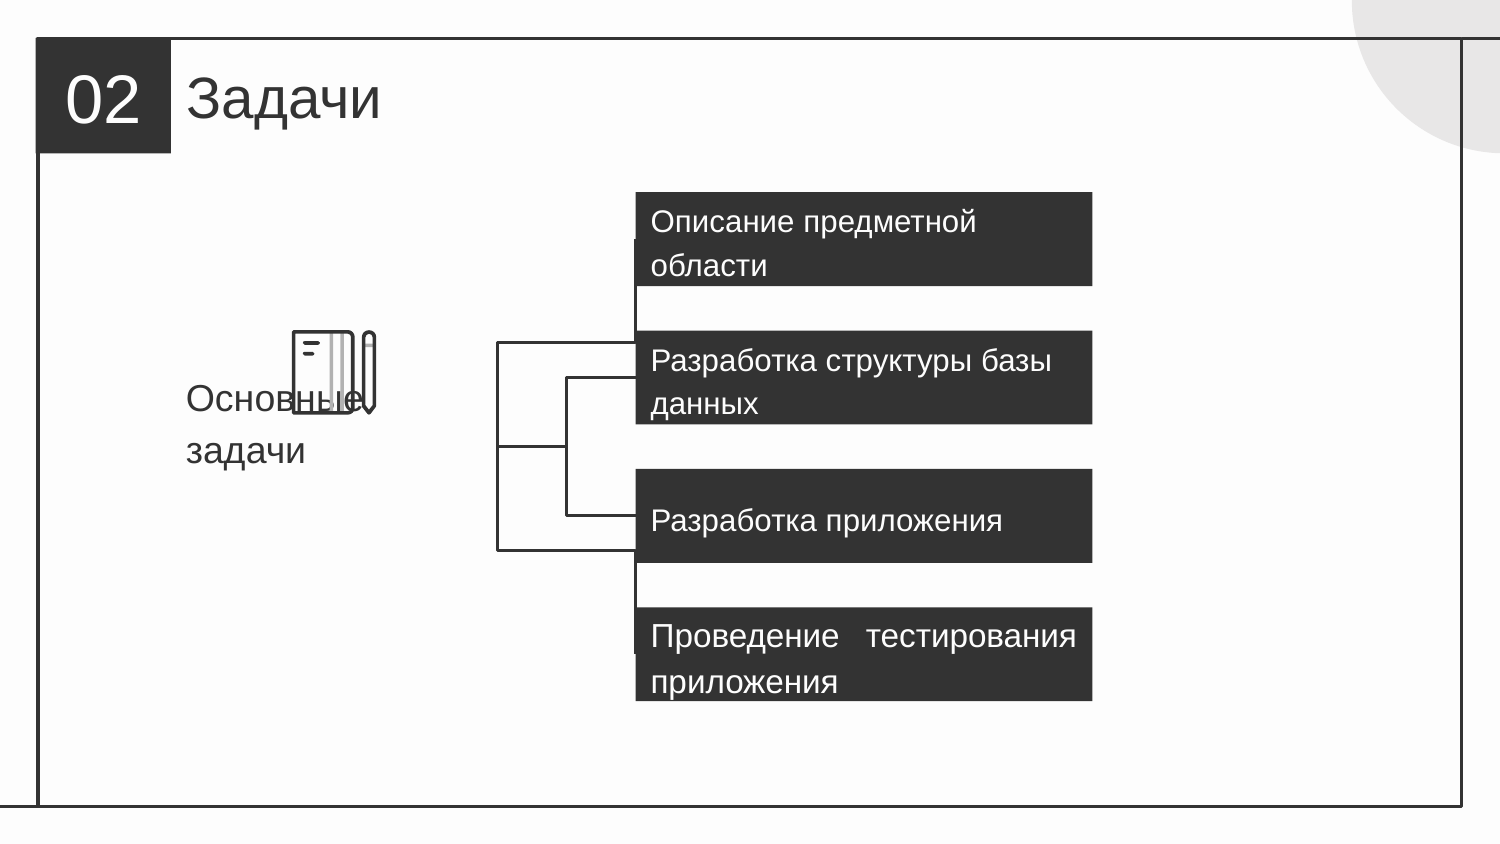

02
# Задачи
Описание предметной области

Разработка структуры базы данных
Основные задачи
Разработка приложения
Проведение тестирования приложения